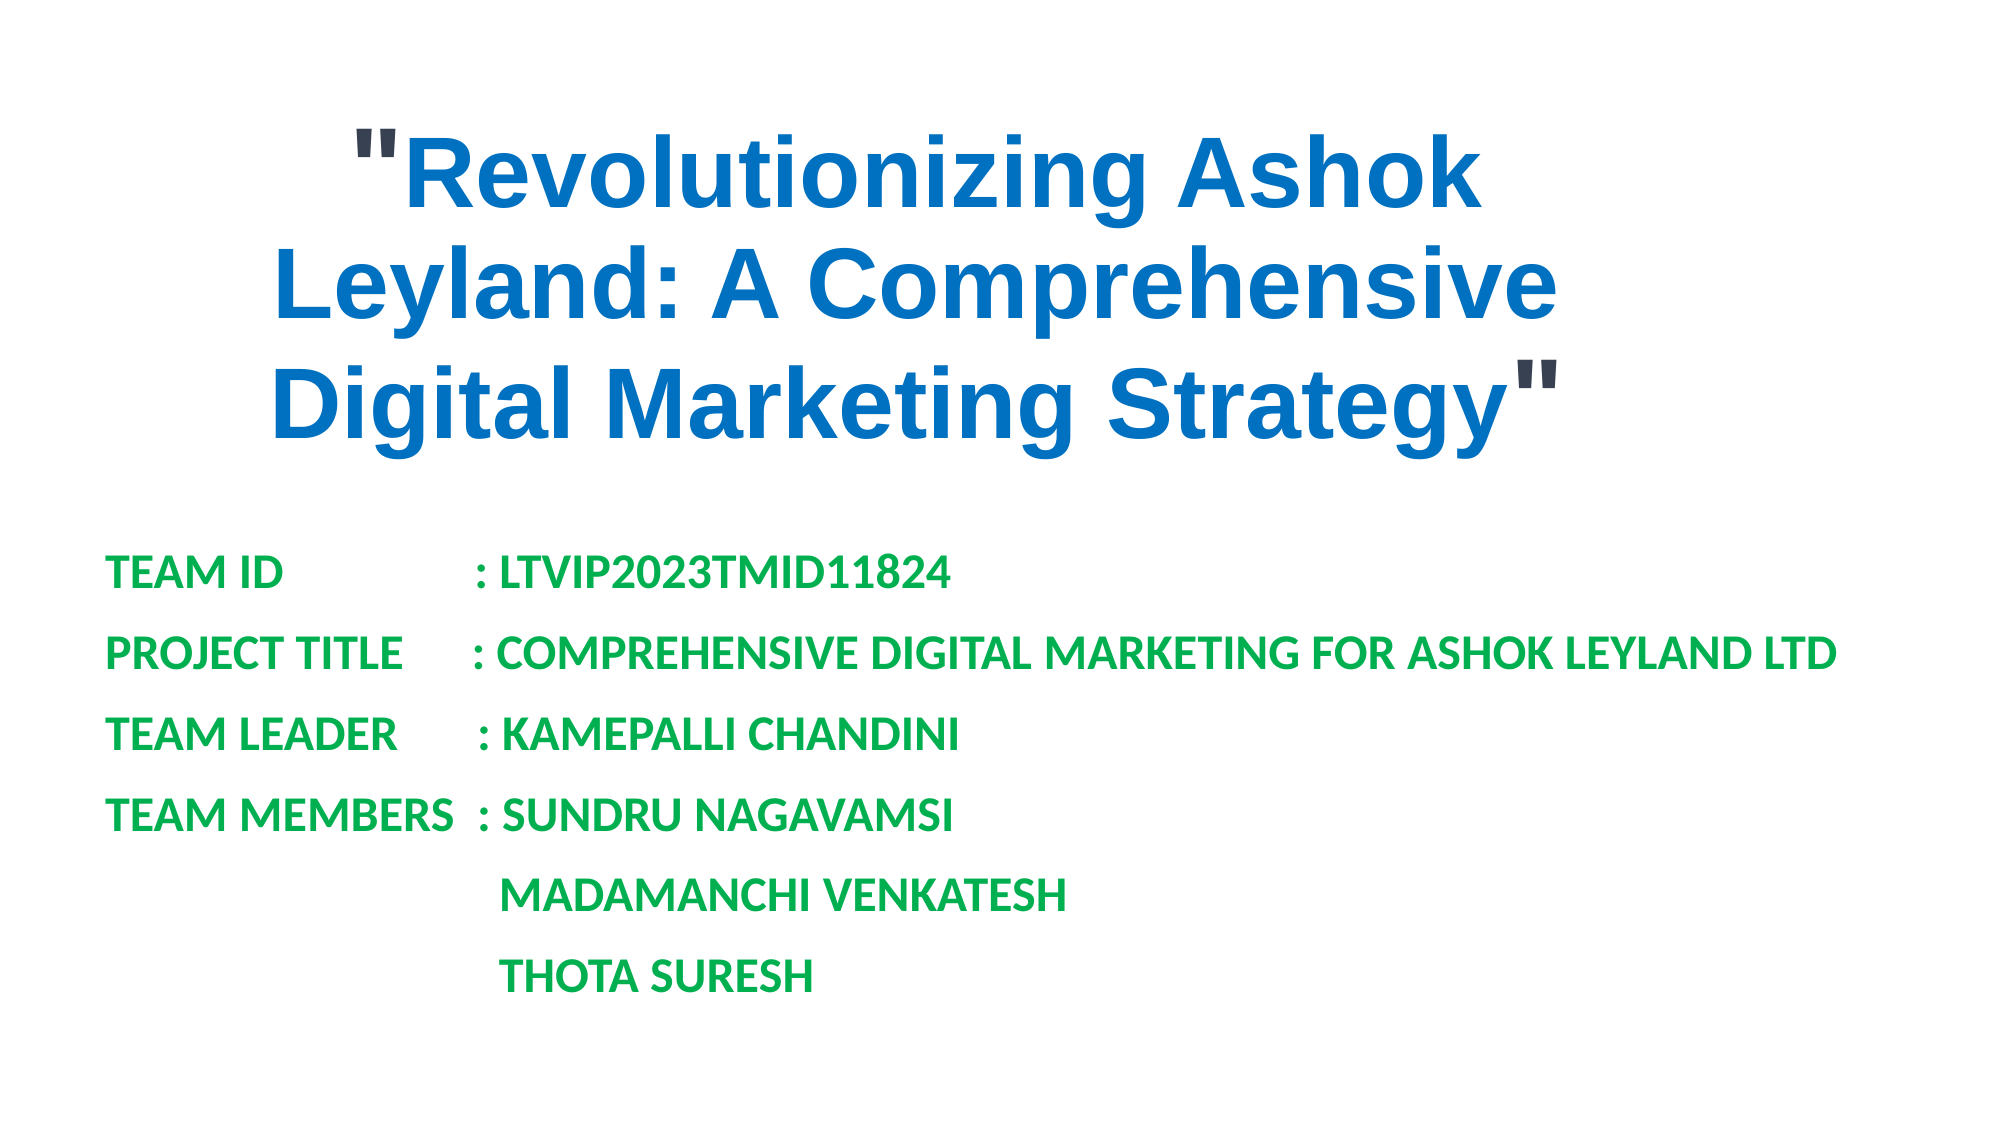

# "Revolutionizing Ashok Leyland: A Comprehensive Digital Marketing Strategy"
TEAM ID                 : LTVIP2023TMID11824
PROJECT TITLE      : COMPREHENSIVE DIGITAL MARKETING FOR ASHOK LEYLAND LTD
TEAM LEADER       : KAMEPALLI CHANDINI
TEAM MEMBERS  : SUNDRU NAGAVAMSI
                                   MADAMANCHI VENKATESH
                                   THOTA SURESH